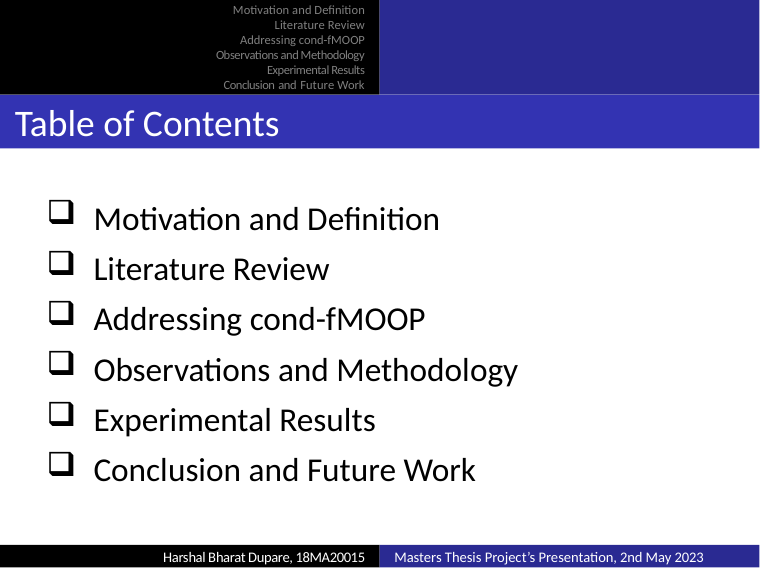

Motivation and Definition
Literature Review
Addressing cond-fMOOP
Observations and Methodology
Experimental Results
Conclusion and Future Work

Table of Contents
Motivation and Definition
Literature Review
Addressing cond-fMOOP
Observations and Methodology
Experimental Results
Conclusion and Future Work
Harshal Bharat Dupare, 18MA20015
Masters Thesis Project’s Presentation, 2nd May 2023